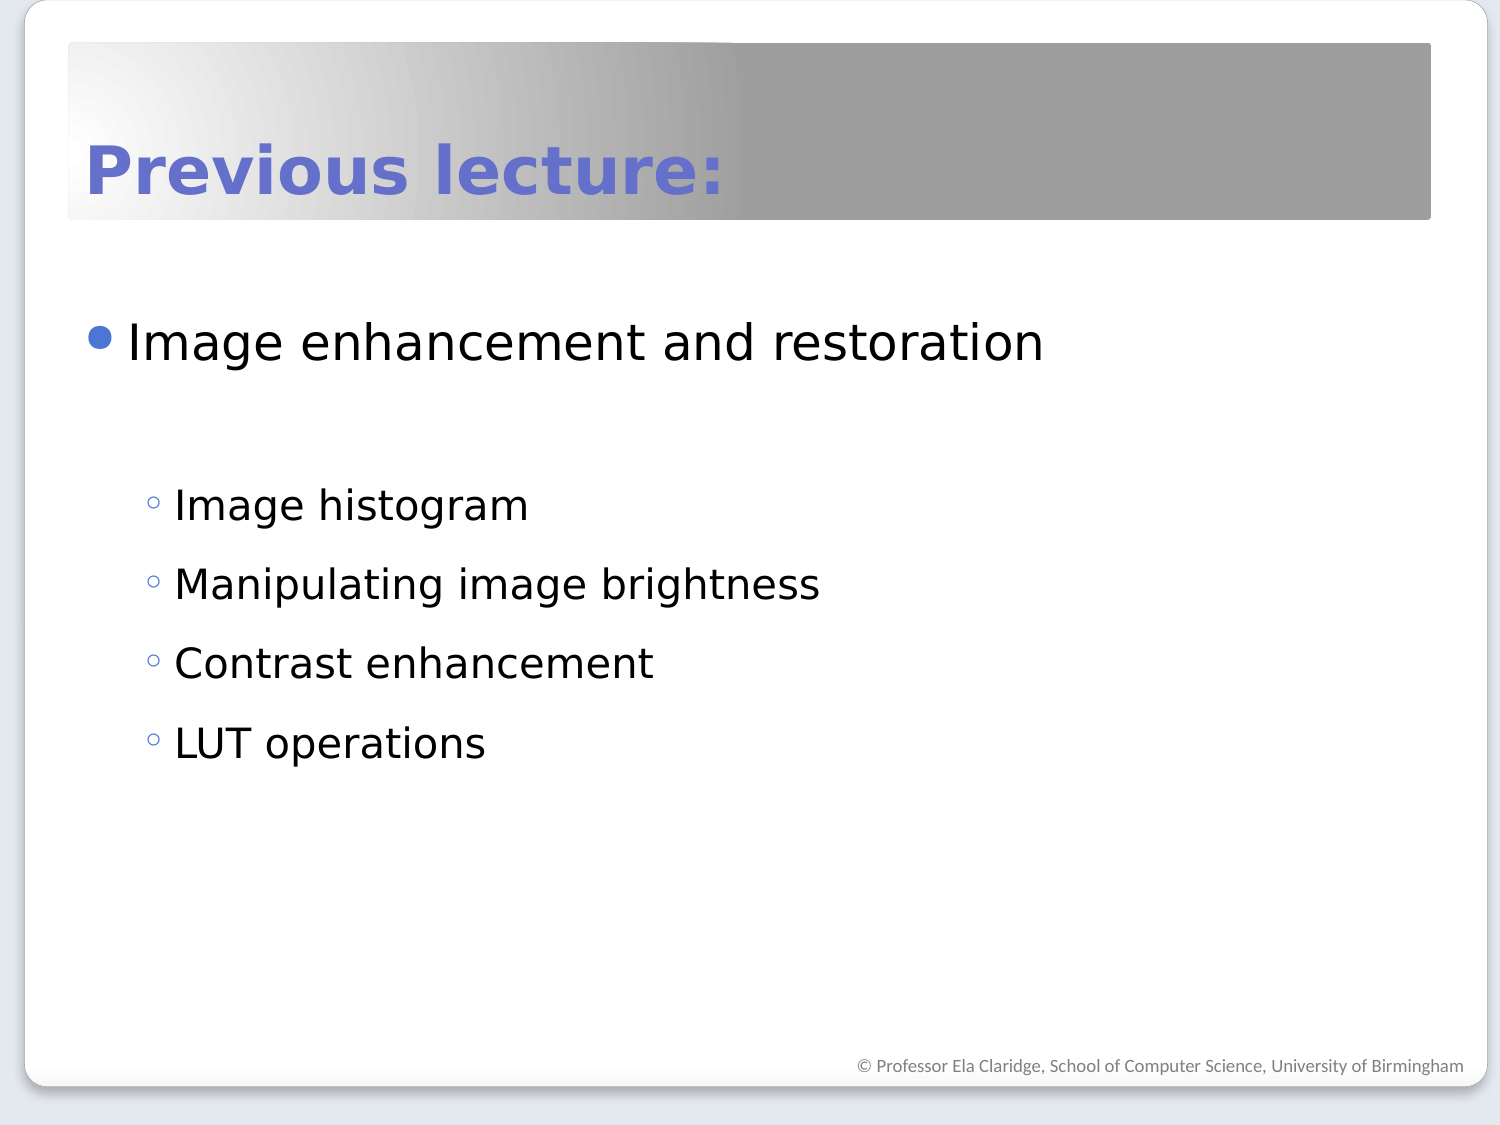

# Previous lecture:
Image enhancement and restoration

Image histogram
Manipulating image brightness
Contrast enhancement
LUT operations